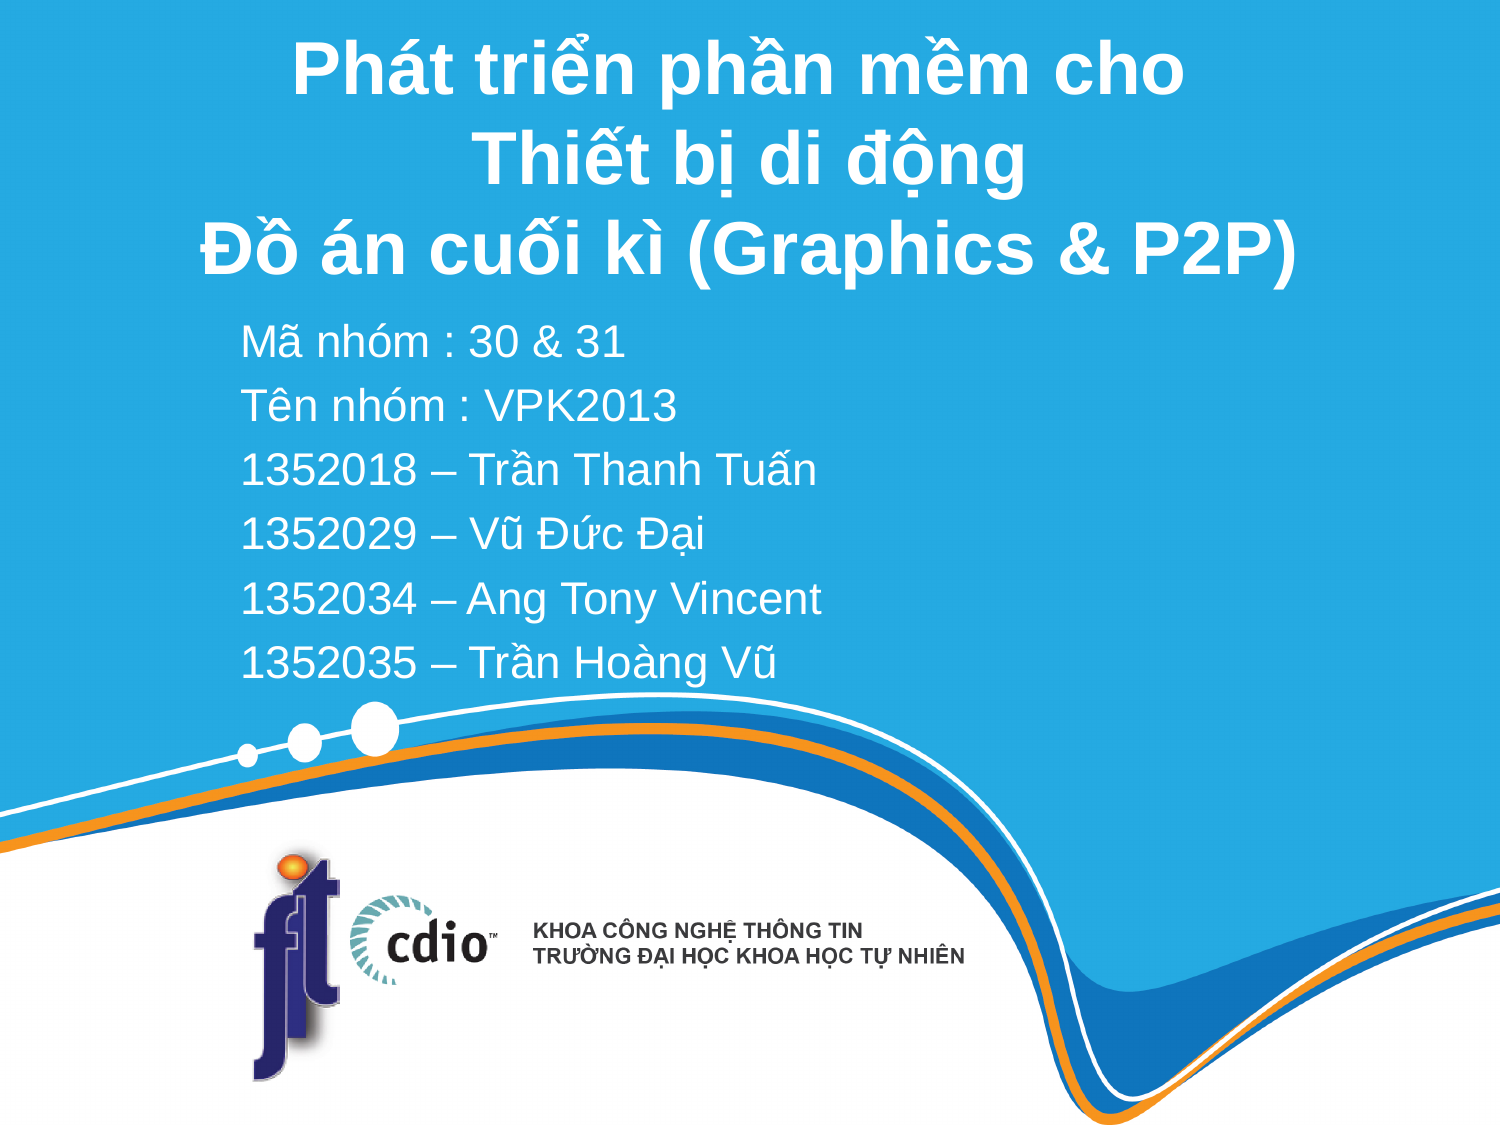

# Phát triển phần mềm cho Thiết bị di động Đồ án cuối kì (Graphics & P2P)
Mã nhóm : 30 & 31
Tên nhóm : VPK2013
1352018 – Trần Thanh Tuấn
1352029 – Vũ Đức Đại
1352034 – Ang Tony Vincent
1352035 – Trần Hoàng Vũ